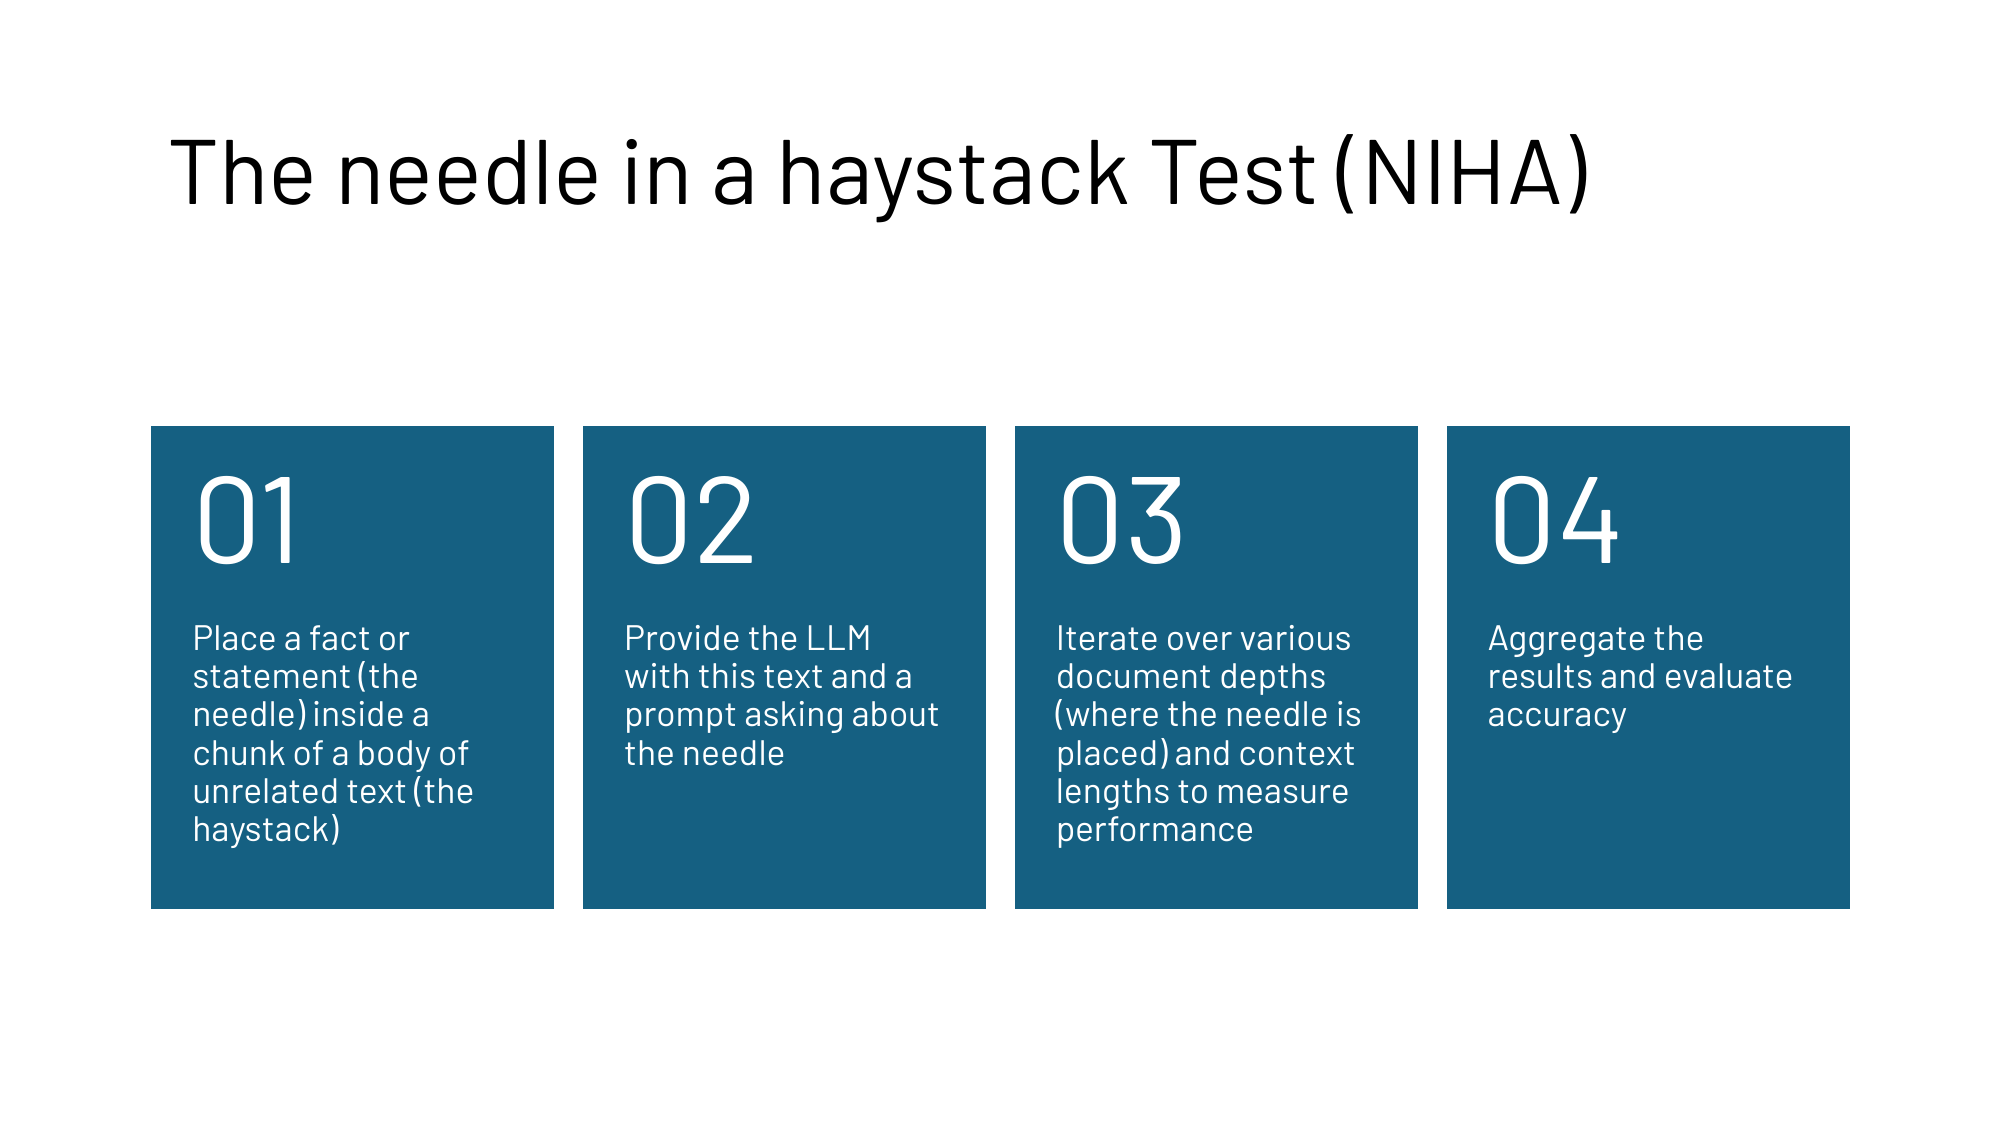

# The needle in a haystack Test (NIHA)
Place a fact or statement (the needle) inside a chunk of a body of unrelated text (the haystack)
01
Provide the LLM with this text and a prompt asking about the needle
02
Iterate over various document depths (where the needle is placed) and context lengths to measure performance
03
Aggregate the results and evaluate accuracy
04